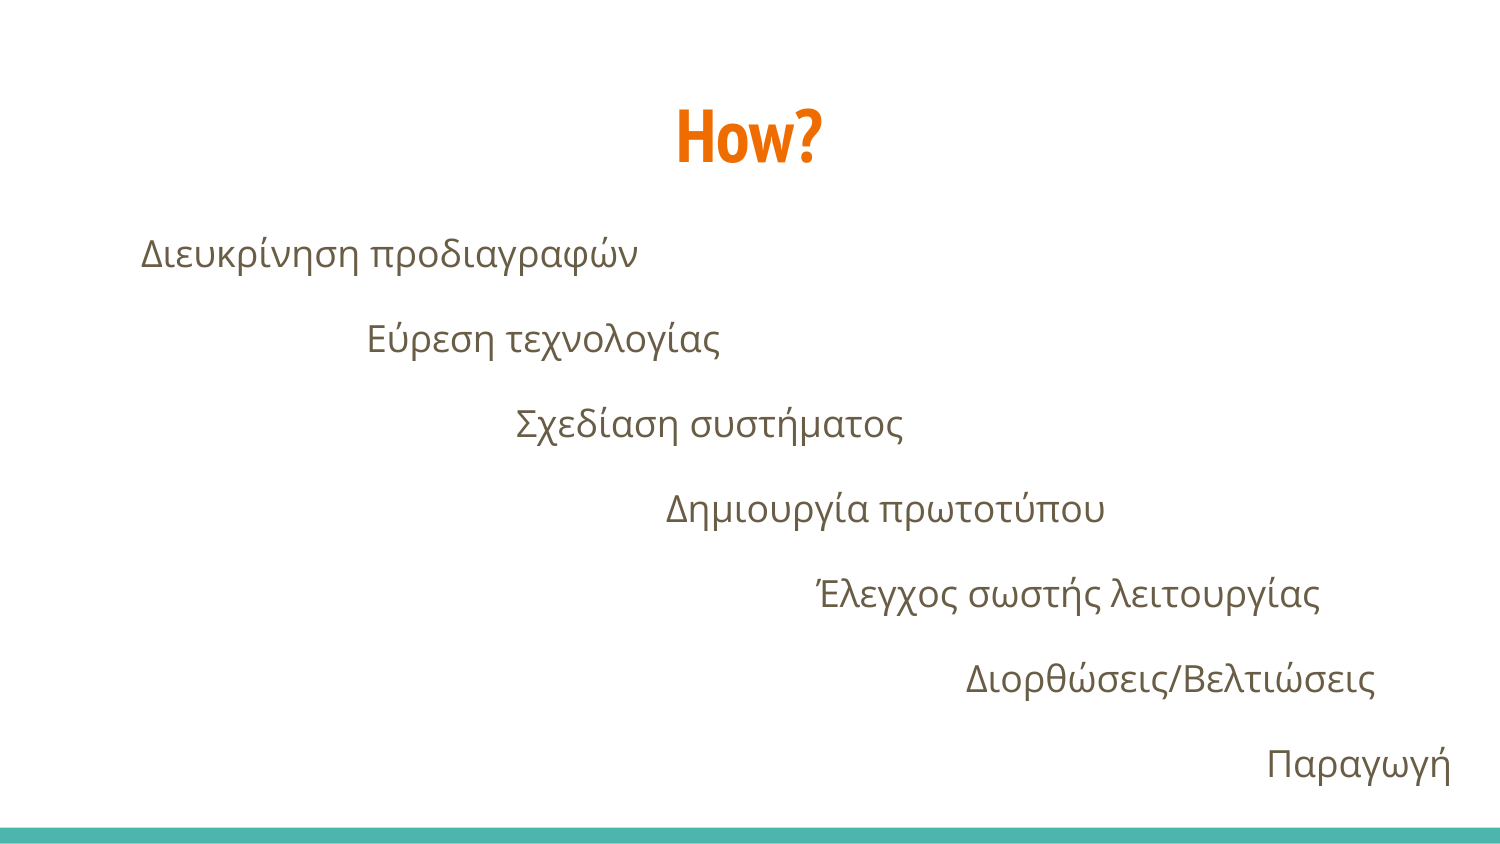

# How?
Διευκρίνηση προδιαγραφών
Εύρεση τεχνολογίας
Σχεδίαση συστήματος
Δημιουργία πρωτοτύπου
Έλεγχος σωστής λειτουργίας
Διορθώσεις/Βελτιώσεις
			Παραγωγή